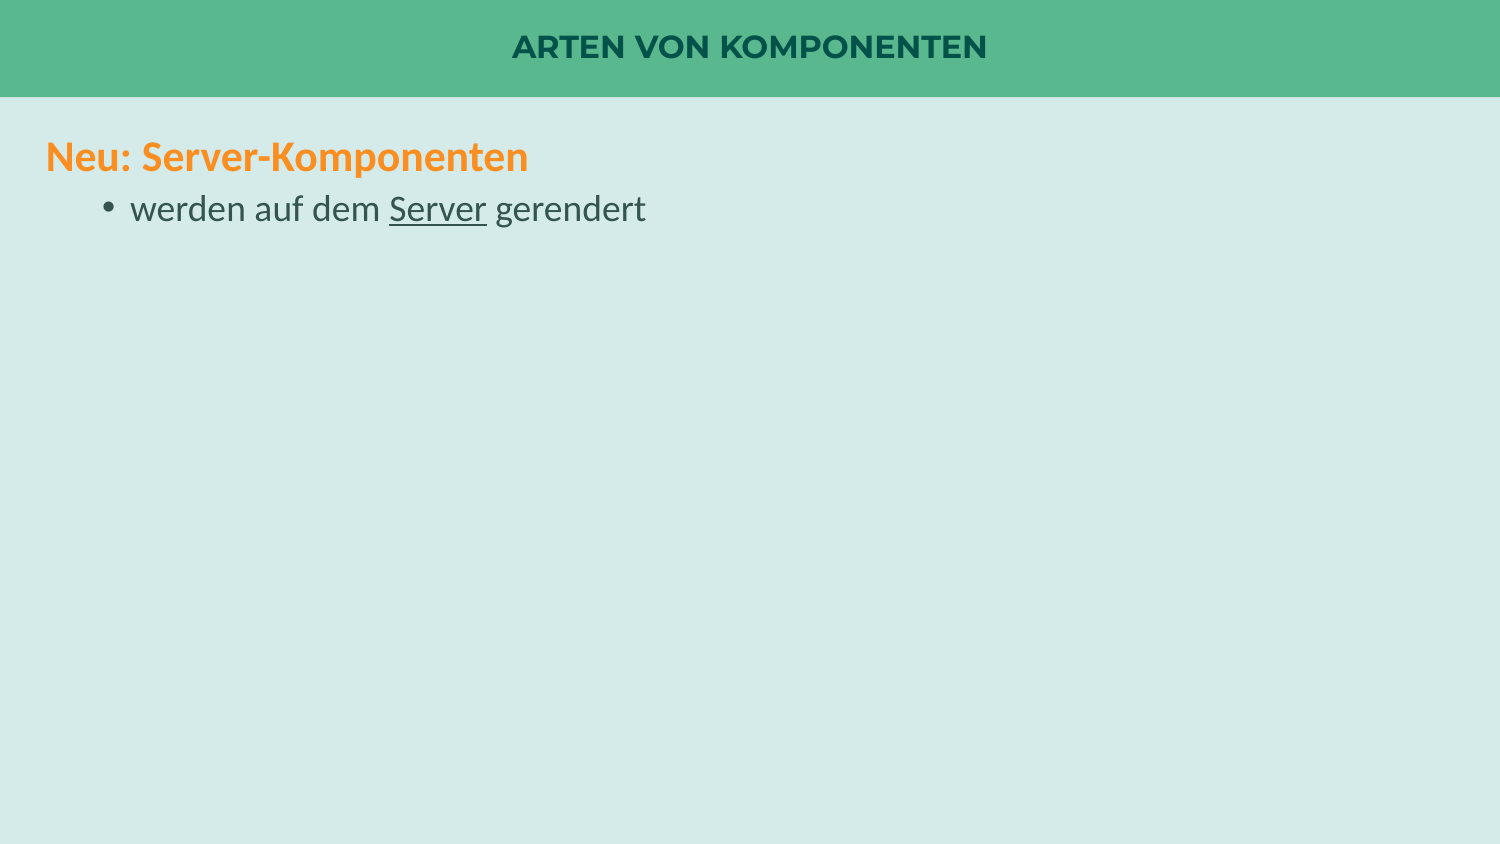

# Arten von Komponenten
Neu: Server-Komponenten
werden auf dem Server gerendert